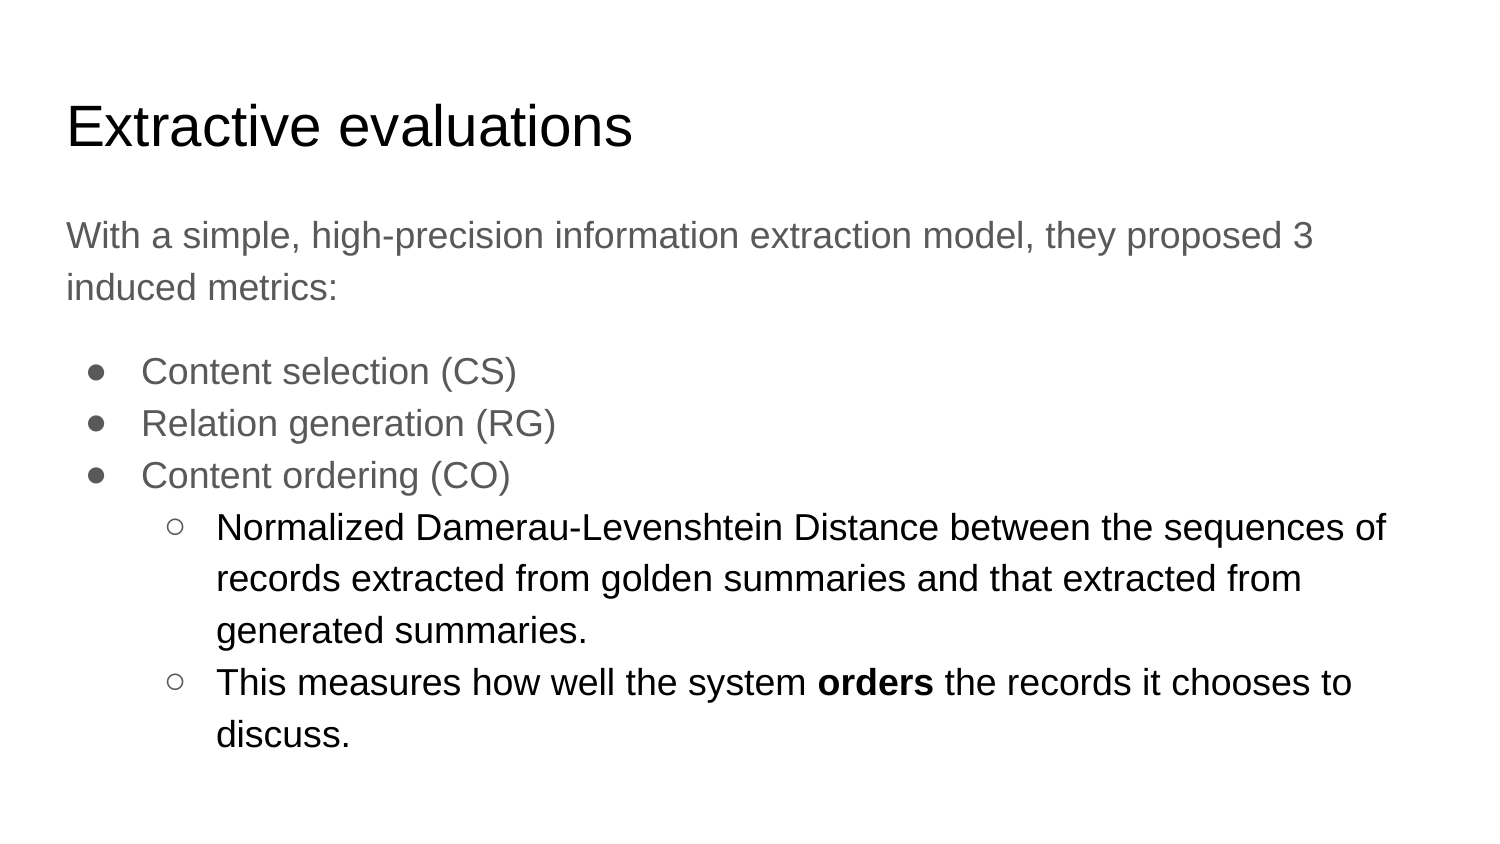

# Extractive evaluations
With a simple, high-precision information extraction model, they proposed 3 induced metrics:
Content selection (CS)
Relation generation (RG)
Content ordering (CO)
Normalized Damerau-Levenshtein Distance between the sequences of records extracted from golden summaries and that extracted from generated summaries.
This measures how well the system orders the records it chooses to discuss.